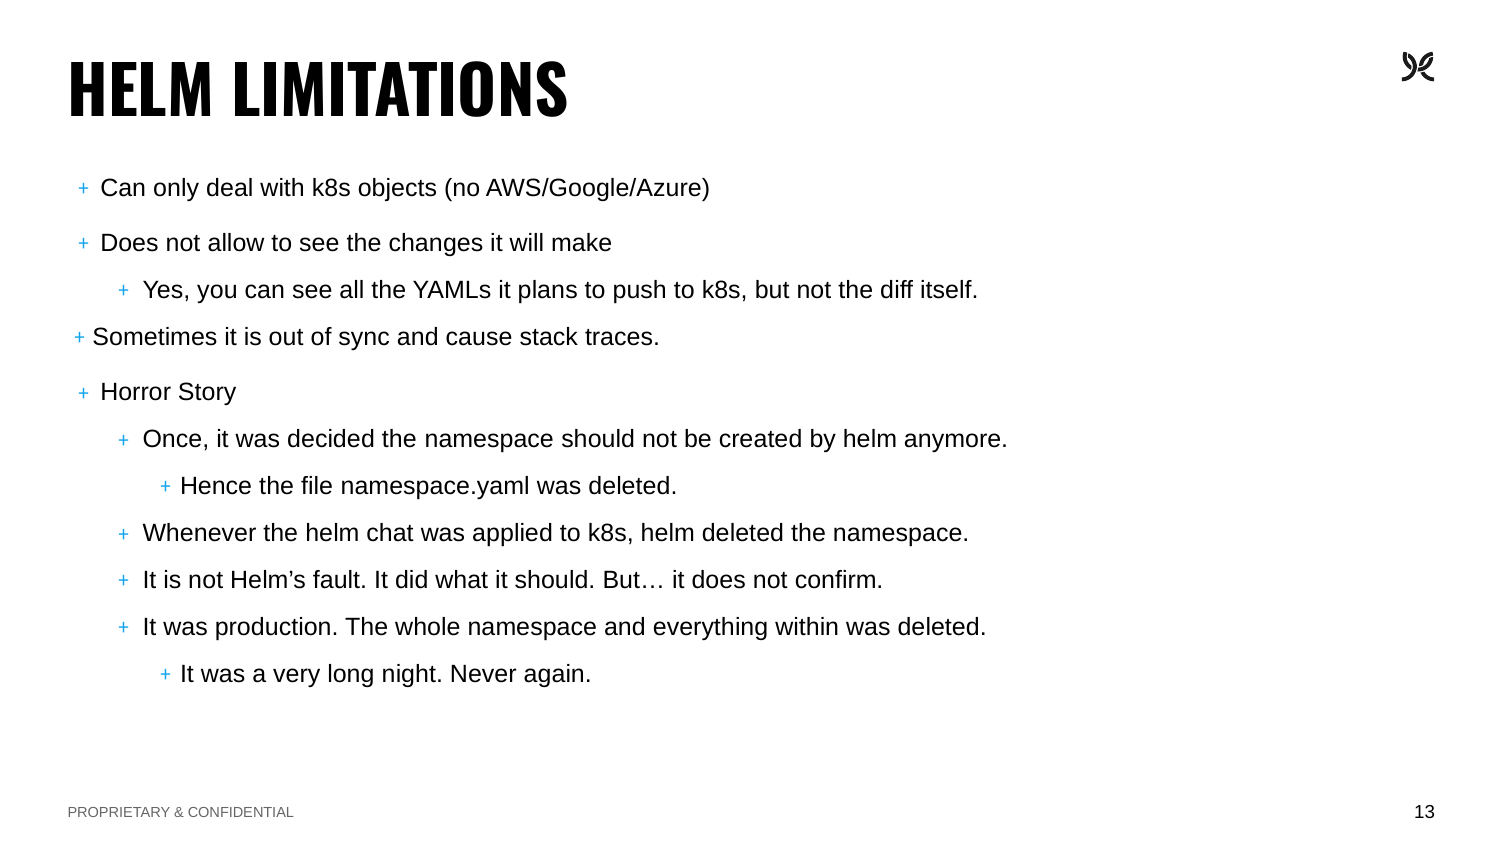

# HELM LIMITATIONS
Can only deal with k8s objects (no AWS/Google/Azure)
Does not allow to see the changes it will make
Yes, you can see all the YAMLs it plans to push to k8s, but not the diff itself.
Sometimes it is out of sync and cause stack traces.
Horror Story
Once, it was decided the namespace should not be created by helm anymore.
Hence the file namespace.yaml was deleted.
Whenever the helm chat was applied to k8s, helm deleted the namespace.
It is not Helm’s fault. It did what it should. But… it does not confirm.
It was production. The whole namespace and everything within was deleted.
It was a very long night. Never again.
13